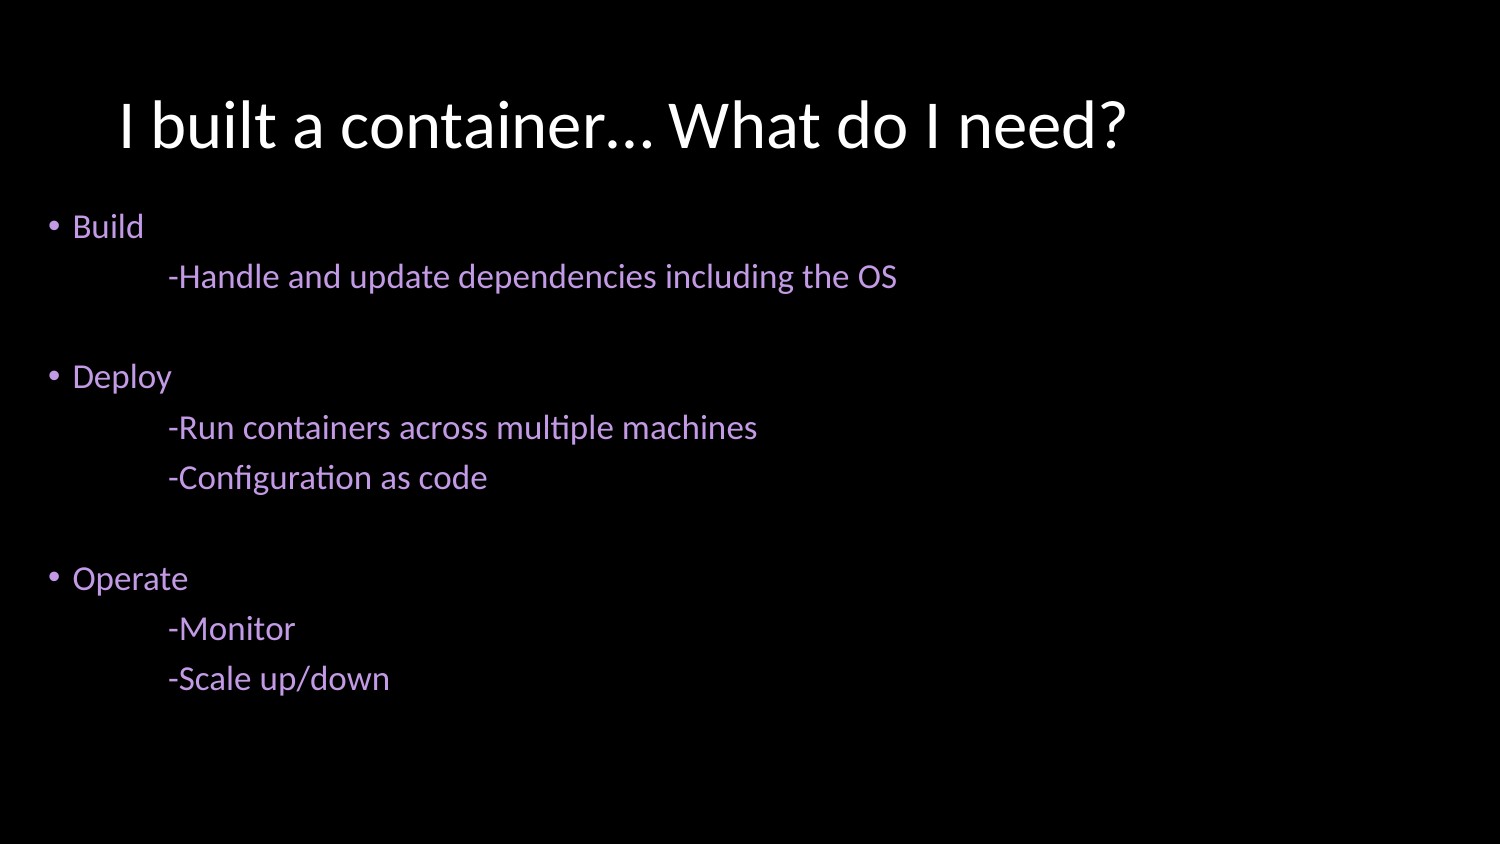

# I built a container… What do I need?

Build
	-Handle and update dependencies including the OS

Deploy
	-Run containers across multiple machines
	-Configuration as code

Operate
	-Monitor
	-Scale up/down